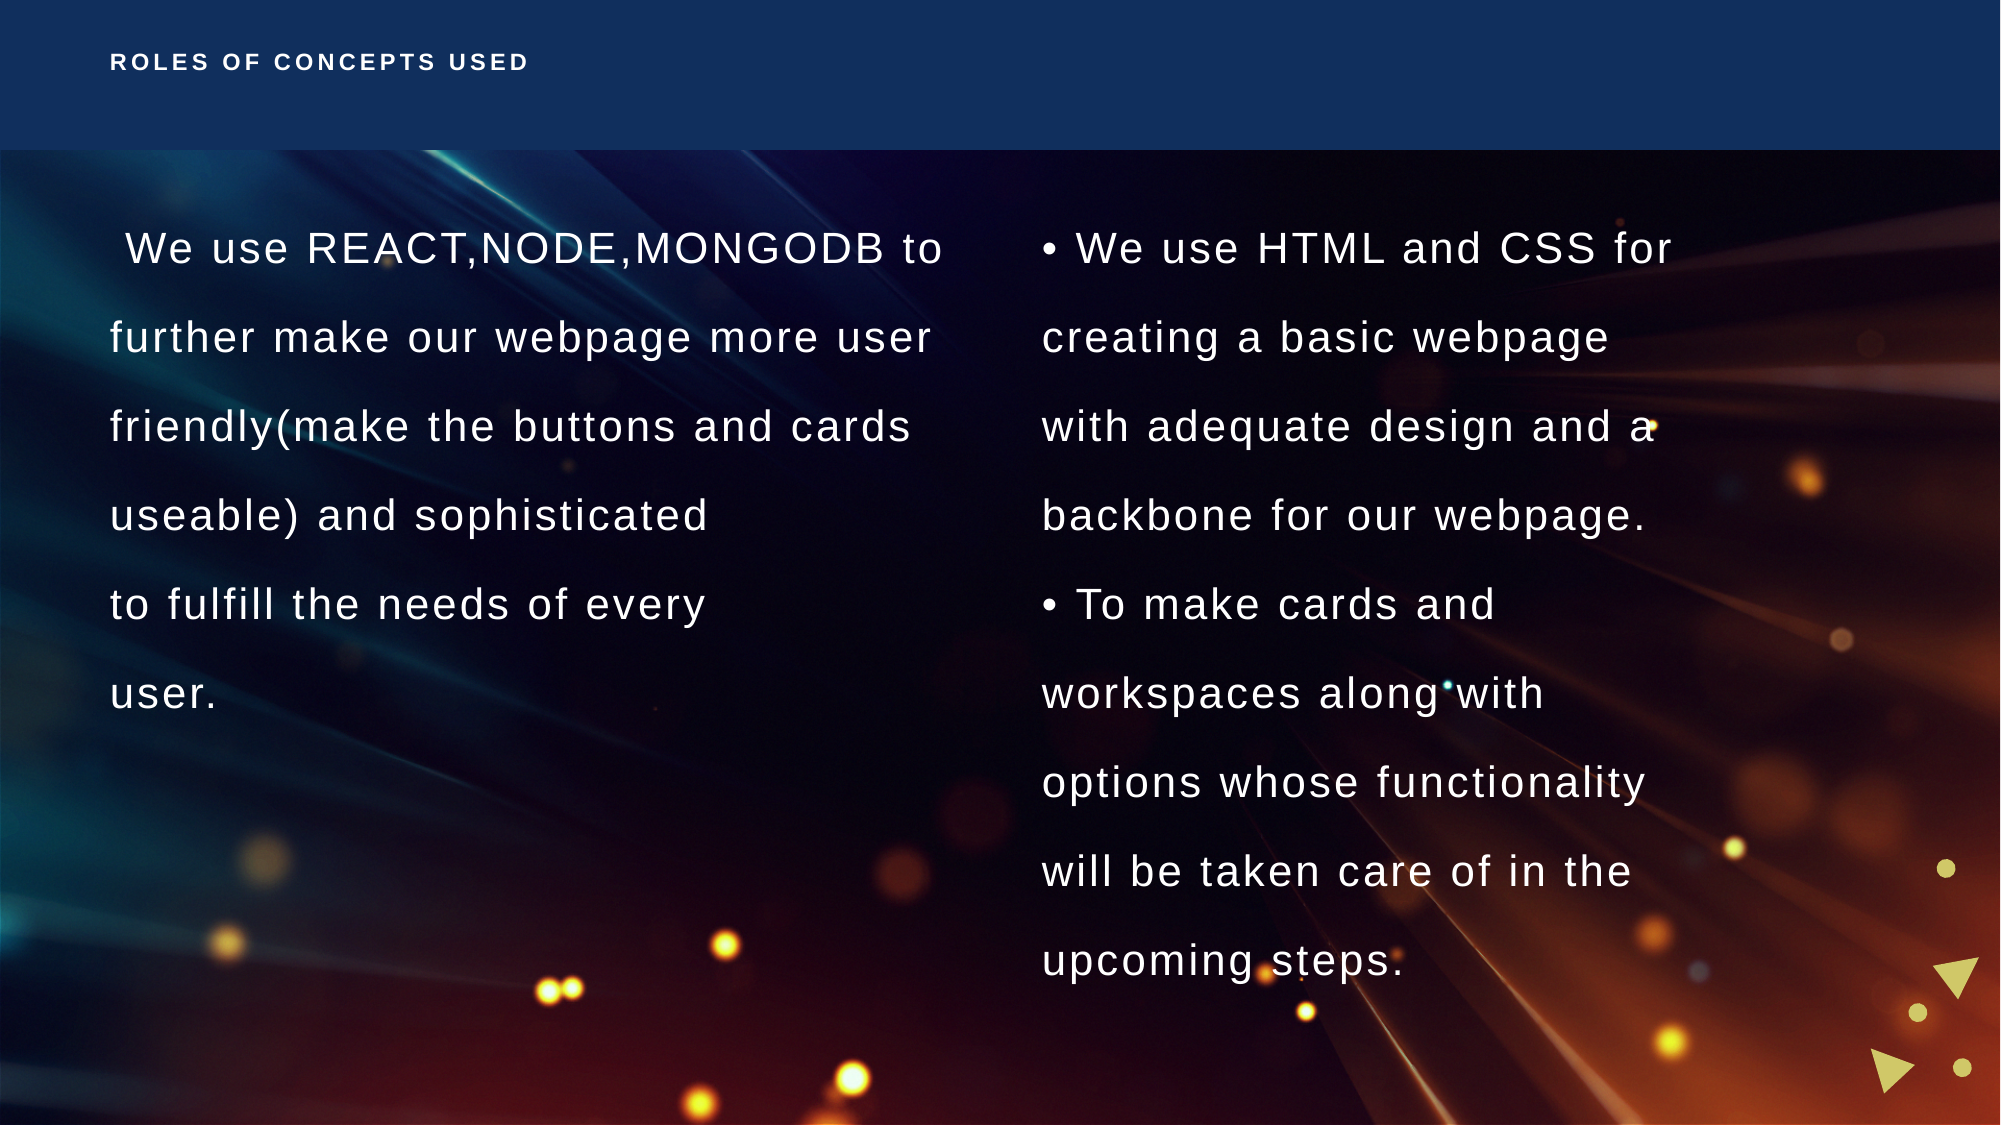

# ROLES OF CONCEPTS USED
 We use REACT,NODE,MONGODB to
further make our webpage more user
friendly(make the buttons and cards
useable) and sophisticated
to fulfill the needs of every
user.
• We use HTML and CSS for
creating a basic webpage
with adequate design and a
backbone for our webpage.
• To make cards and
workspaces along with
options whose functionality
will be taken care of in the
upcoming steps.